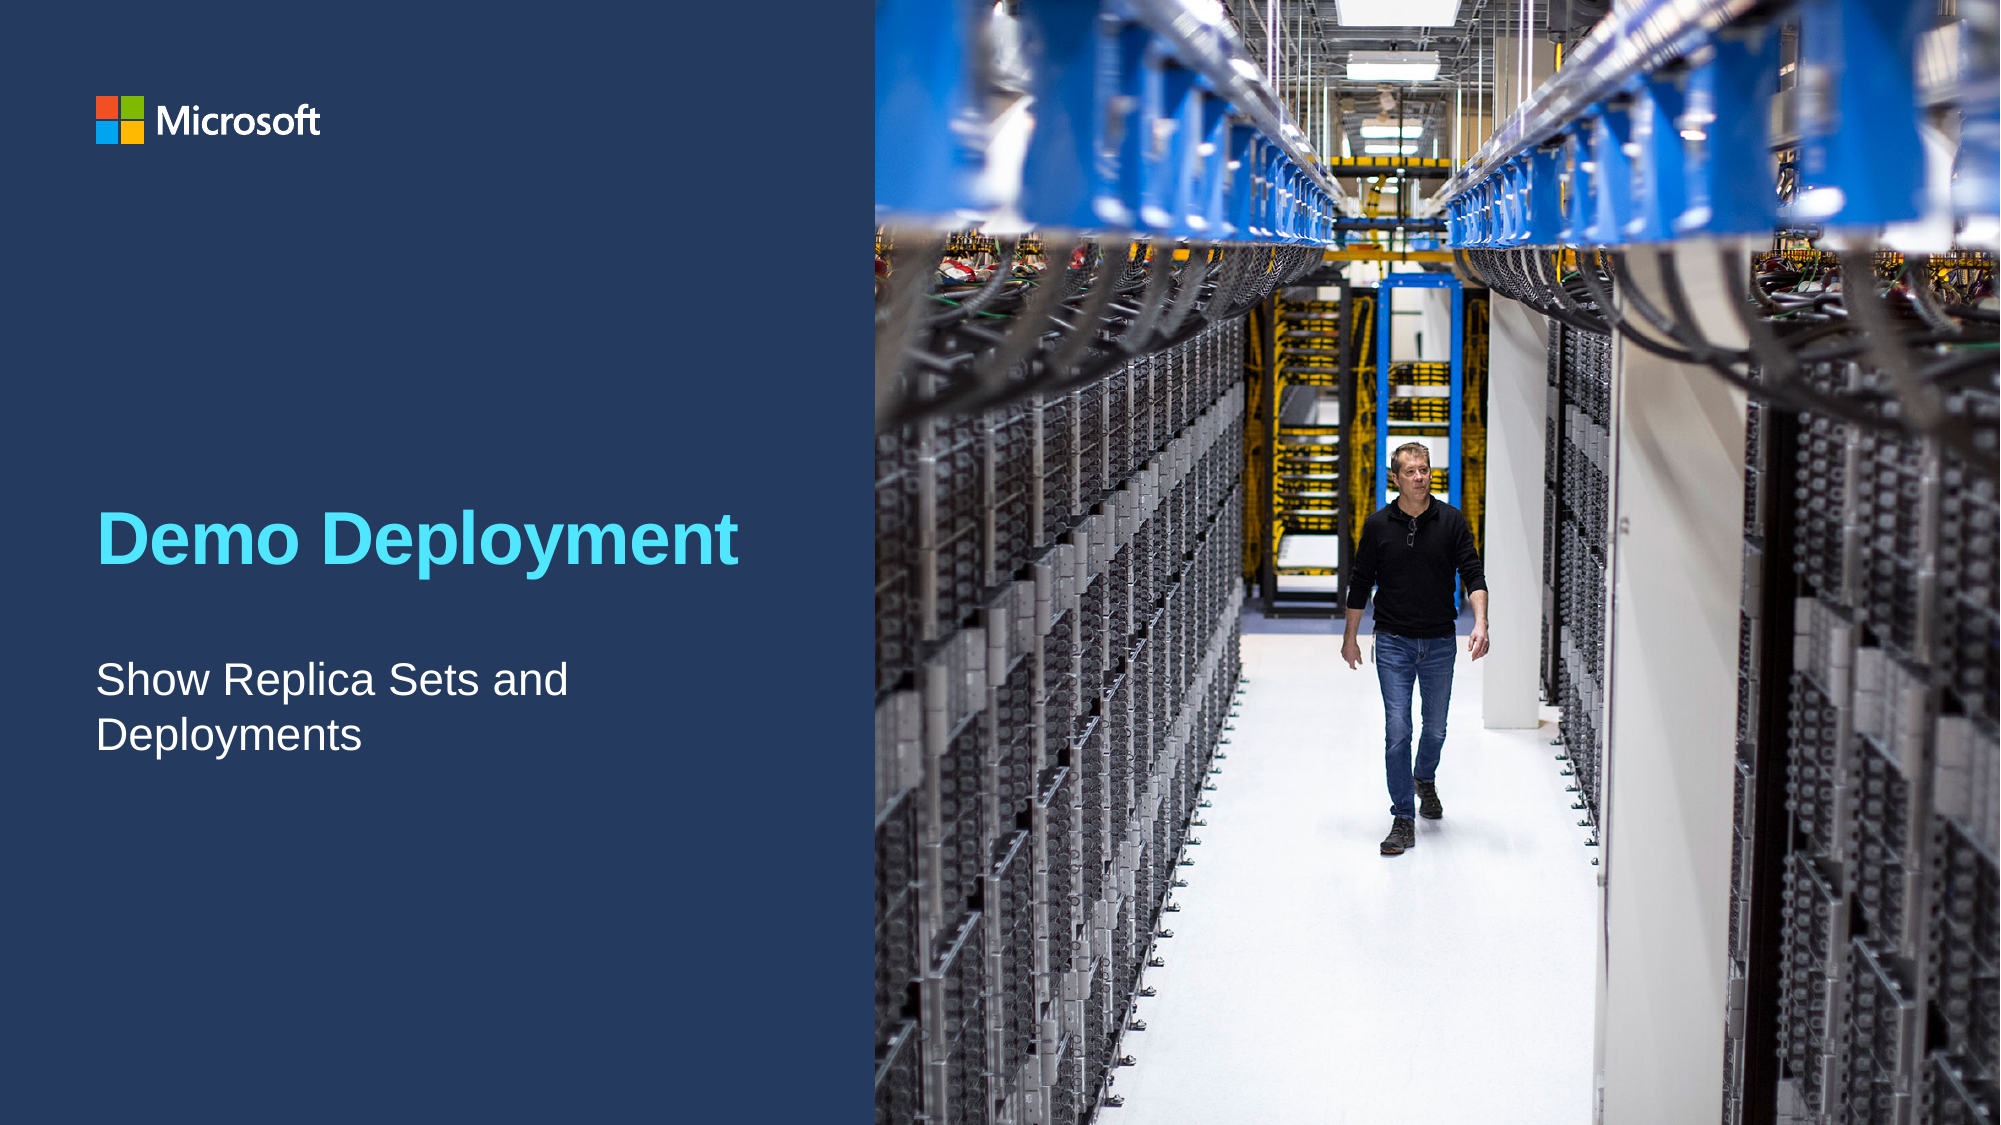

# Demo Deployment
Show Replica Sets and Deployments